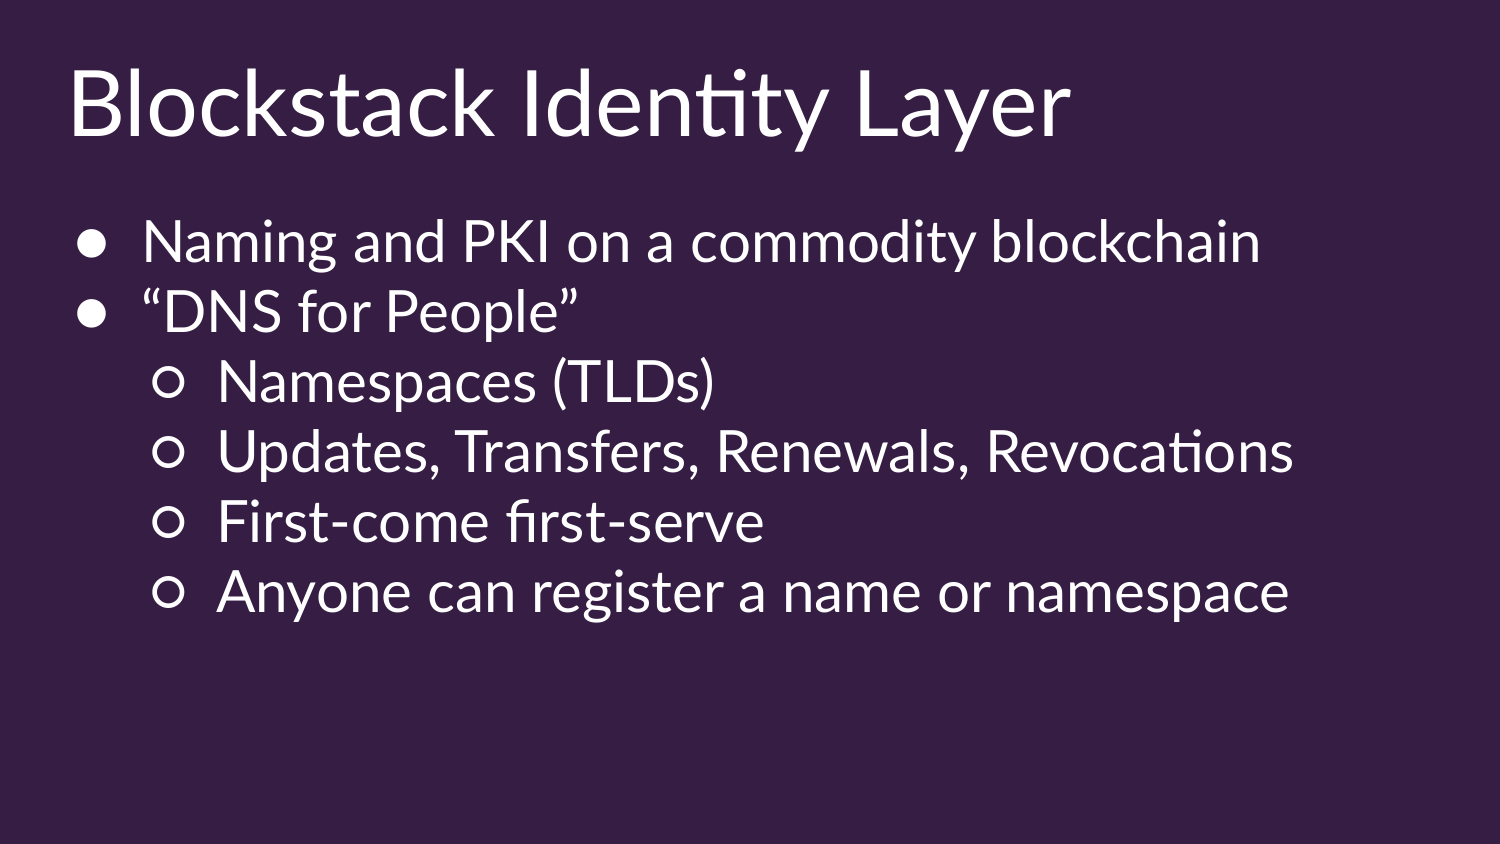

# Blockstack Identity Layer
Naming and PKI on a commodity blockchain
“DNS for People”
Namespaces (TLDs)
Updates, Transfers, Renewals, Revocations
First-come first-serve
Anyone can register a name or namespace